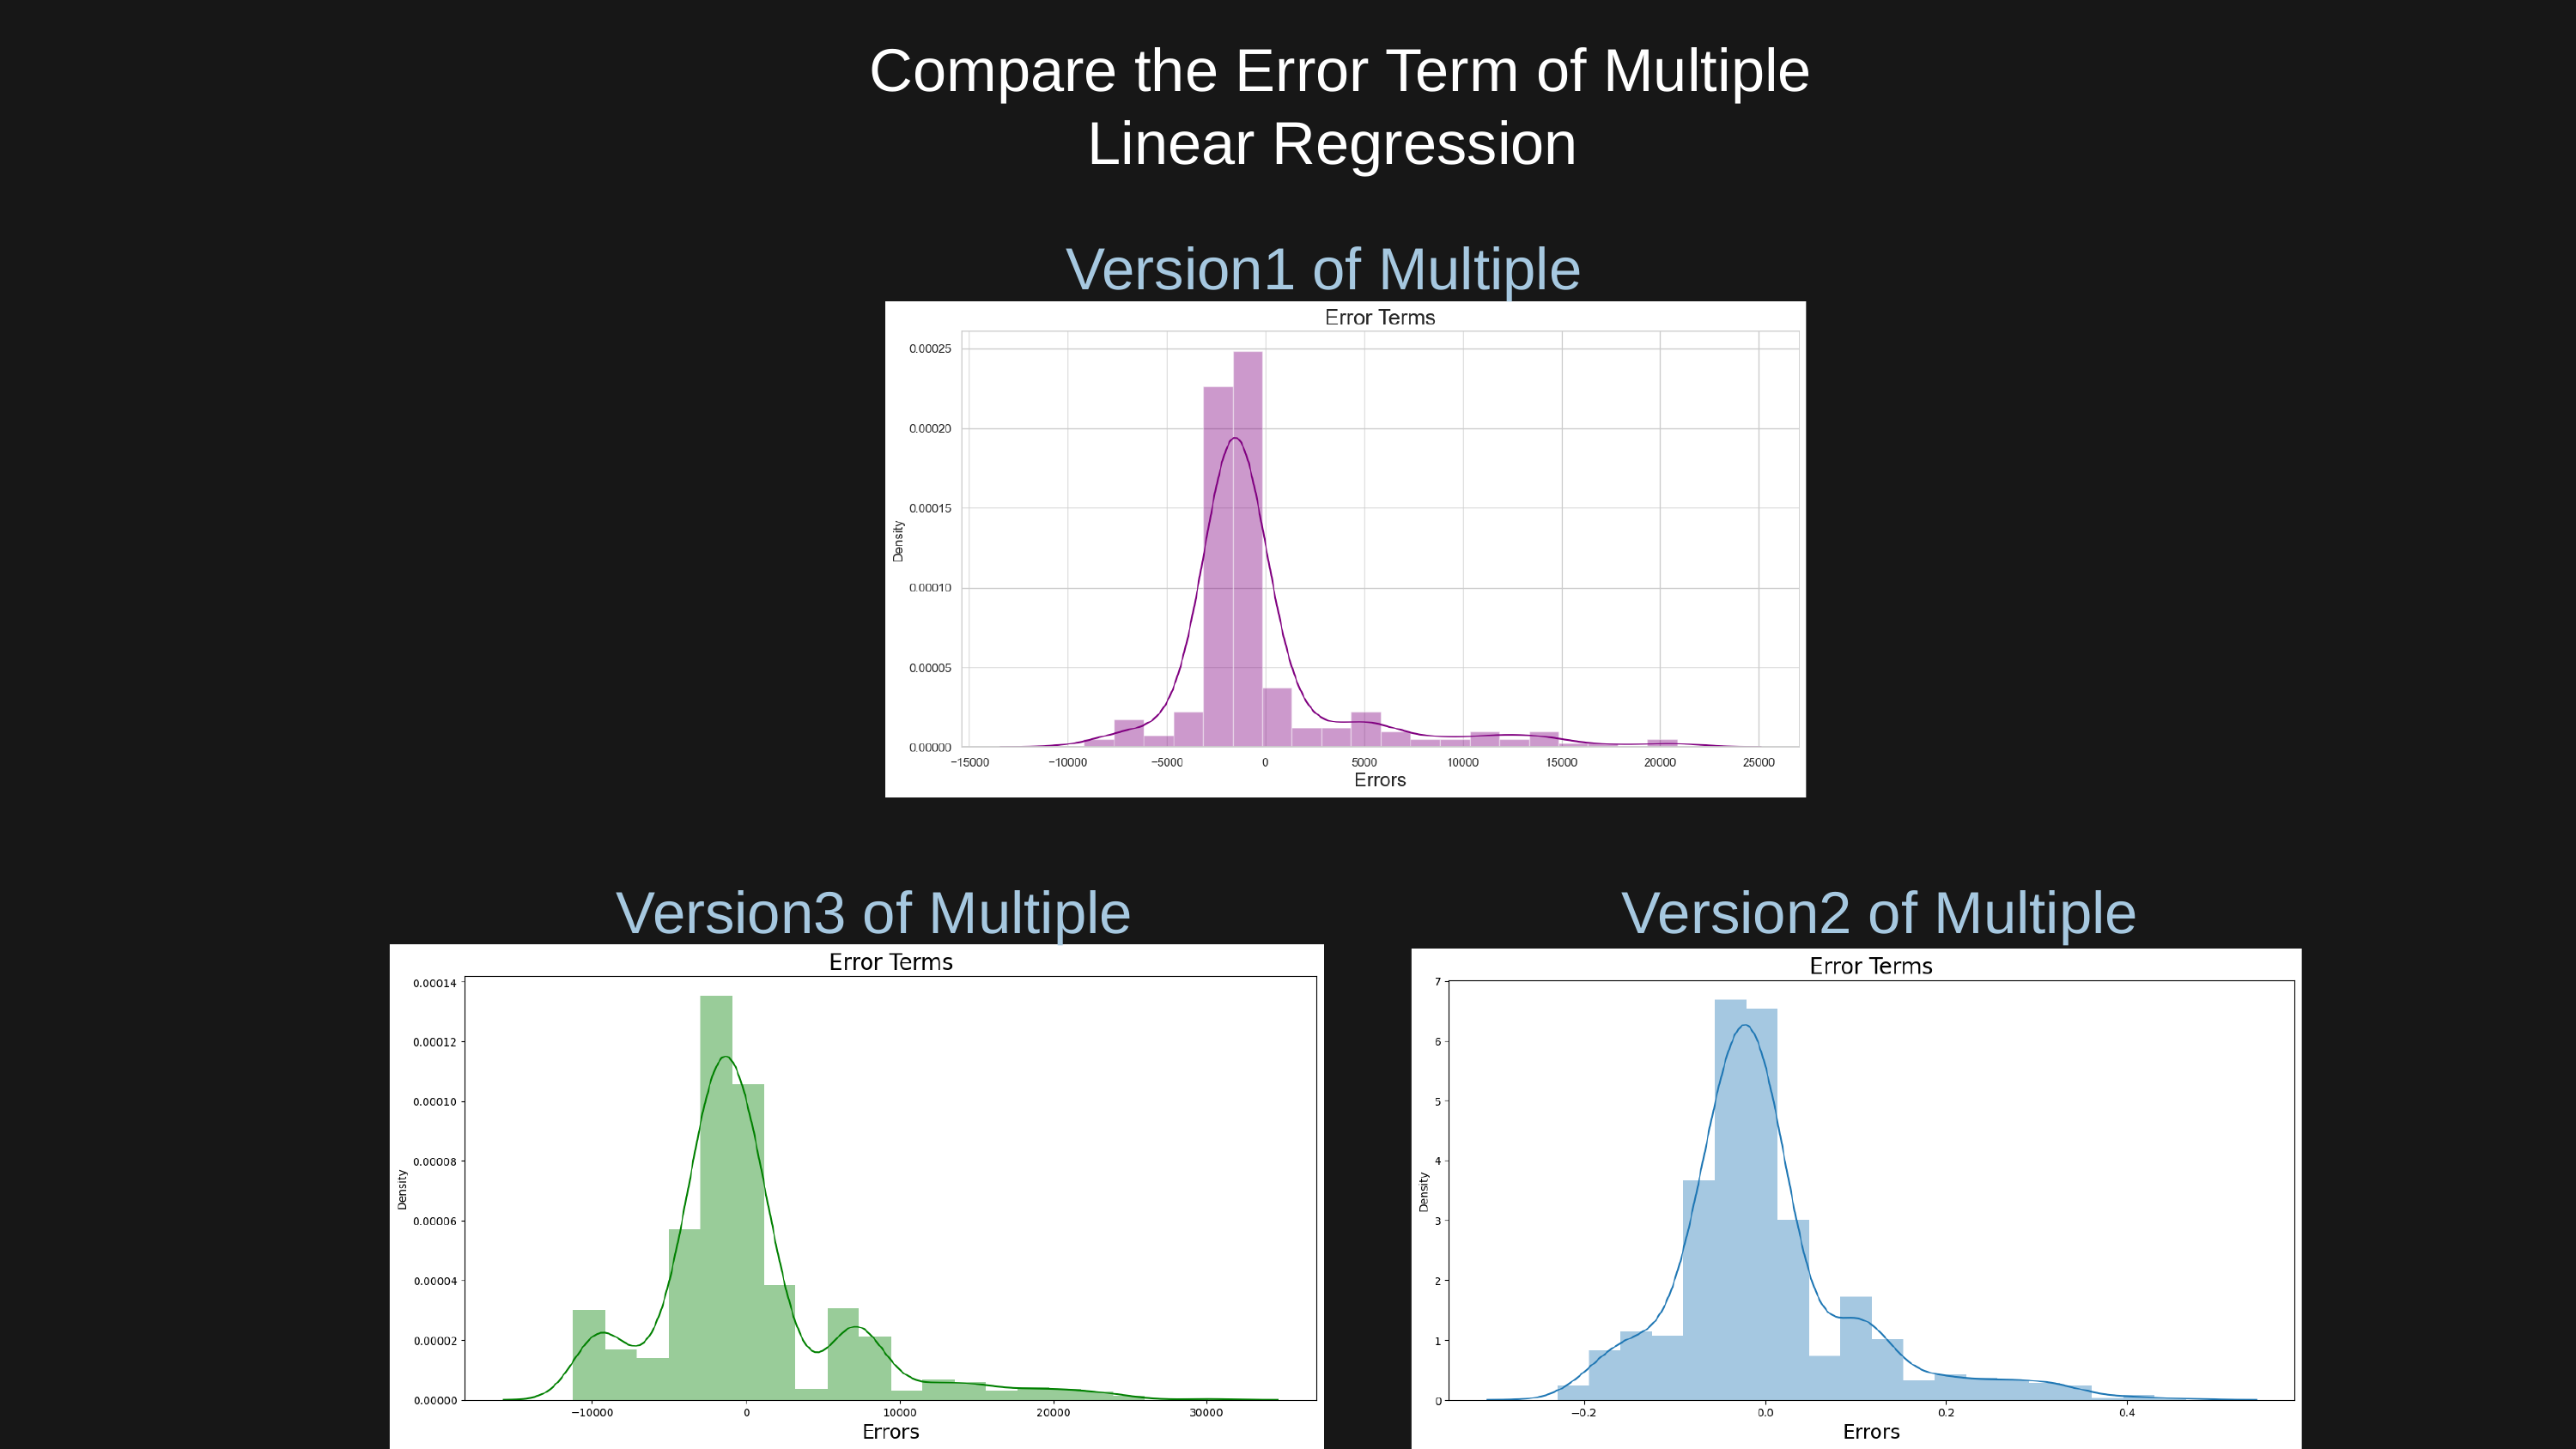

Compare the Error Term of Multiple Linear Regression
Version1 of Multiple

Version3 of Multiple
Version2 of Multiple